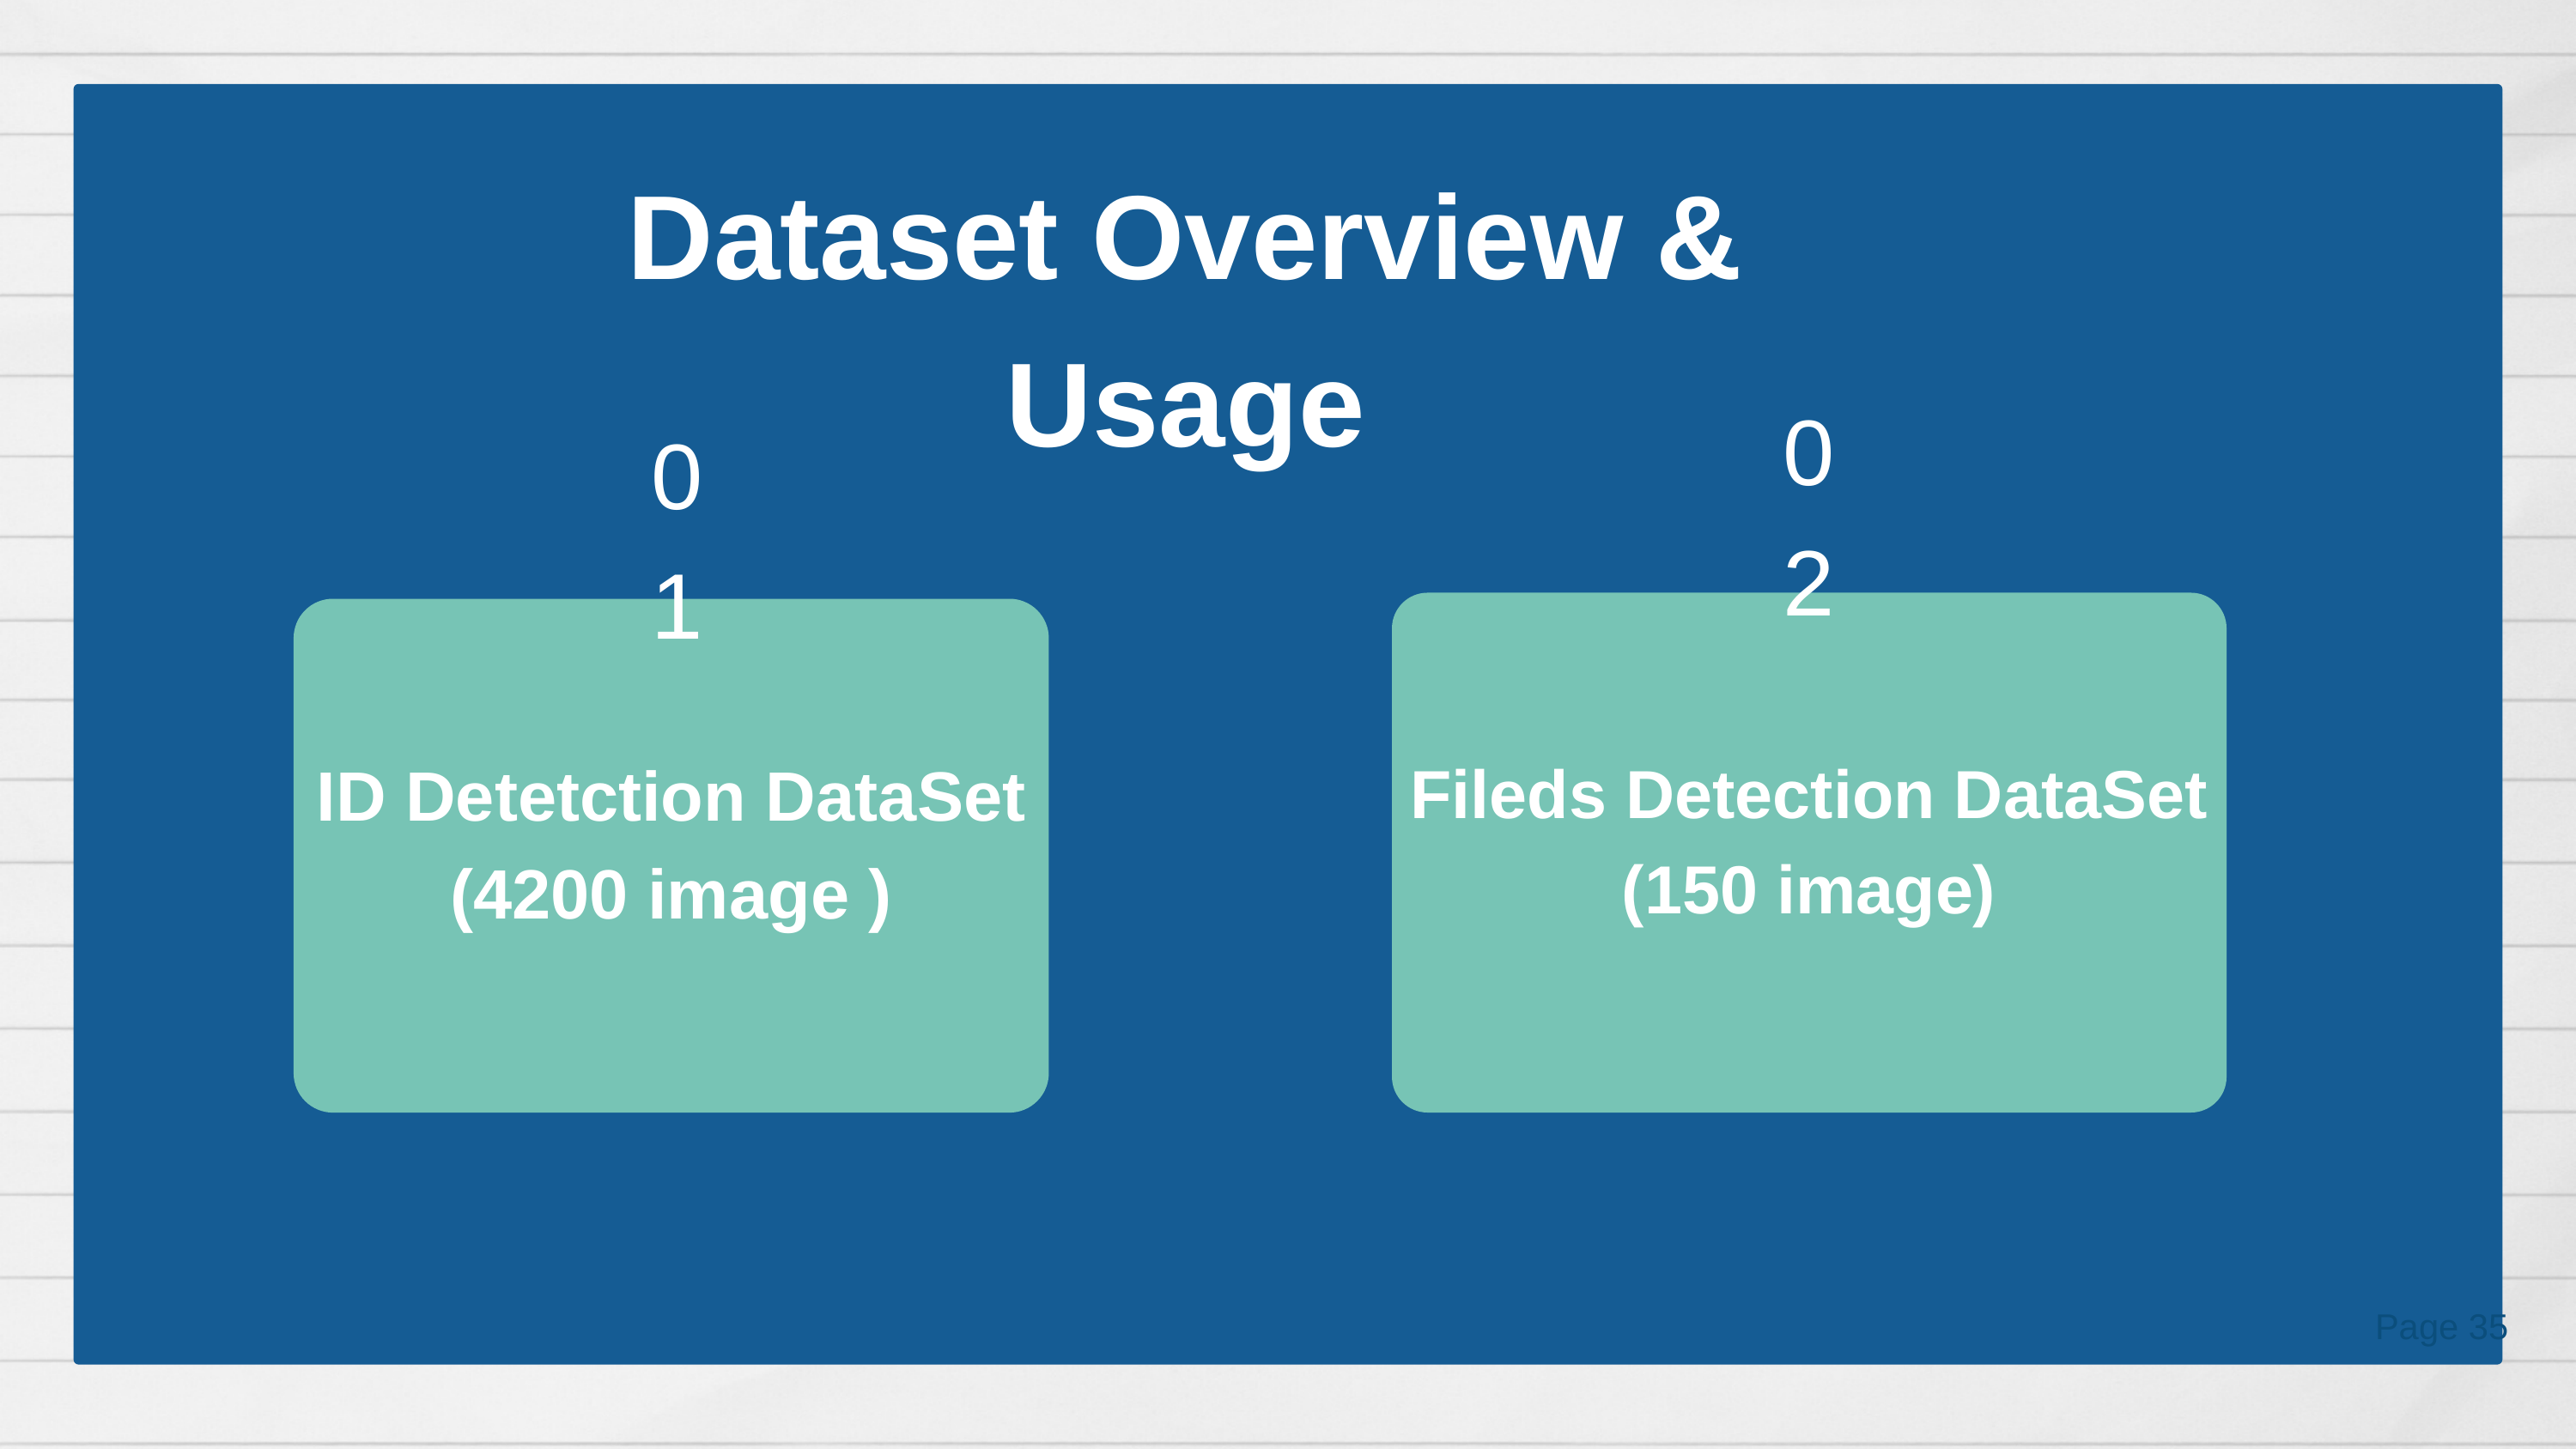

Dataset Overview & Usage
02
01

Fileds Detection DataSet
(150 image)

ID Detetction DataSet
(4200 image )
Page 35